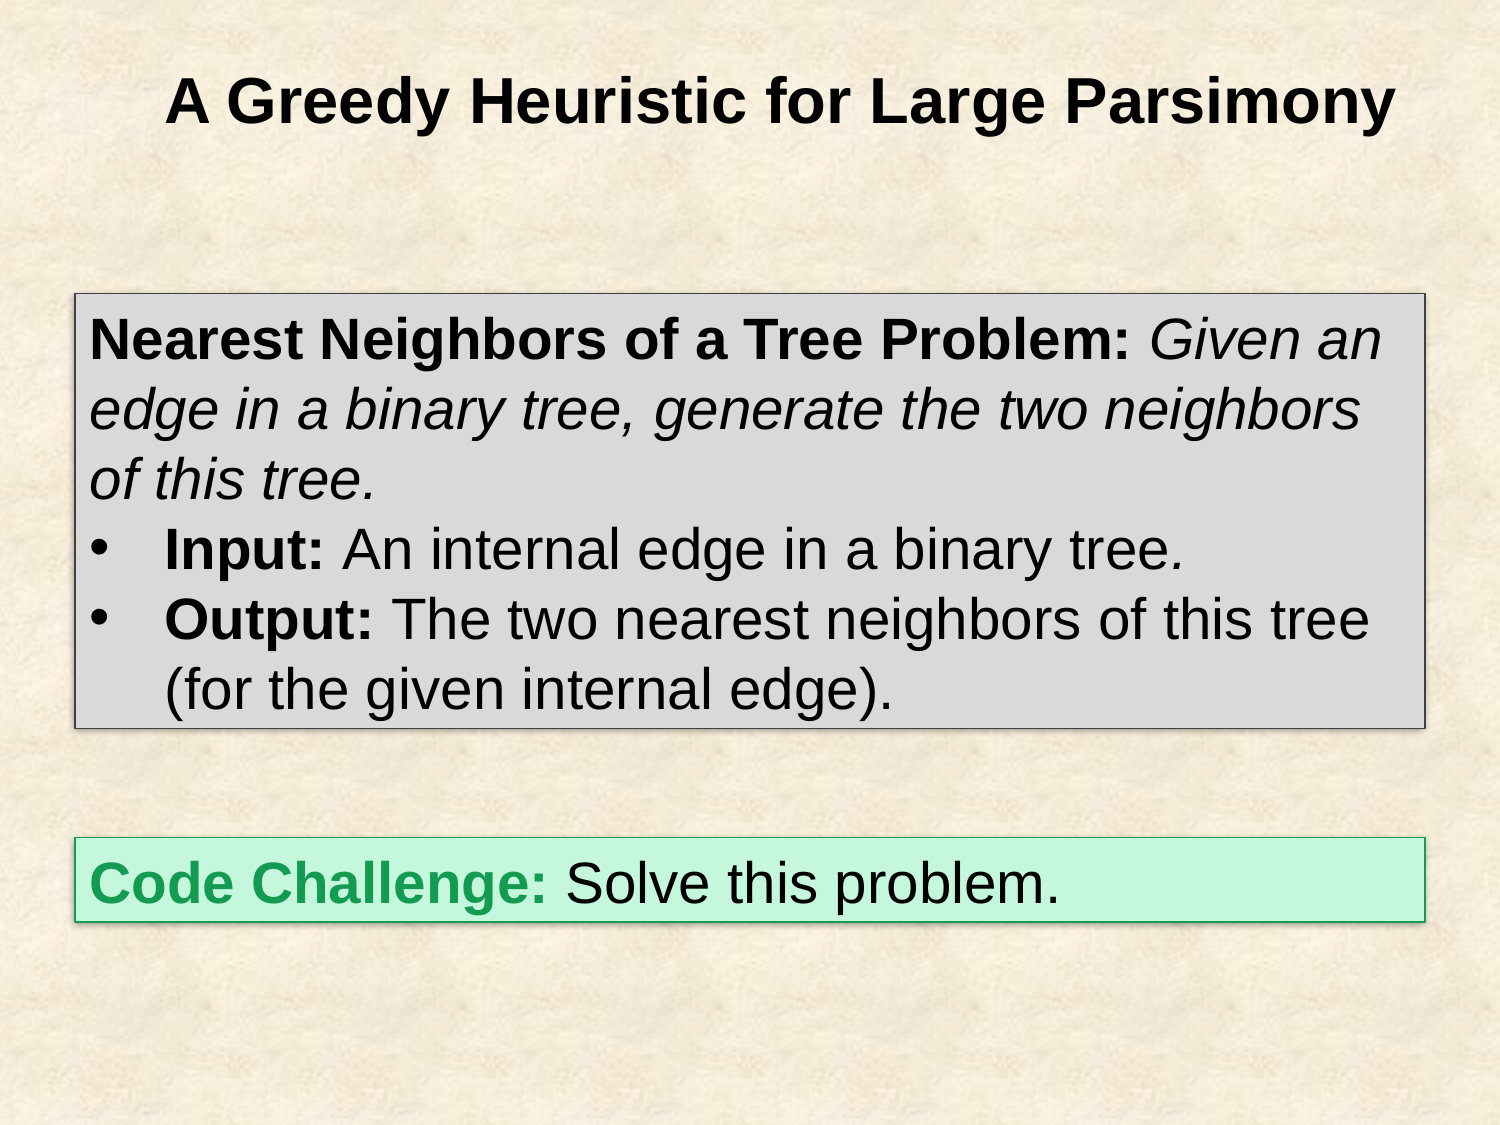

A Greedy Heuristic for Large Parsimony
Nearest Neighbors of a Tree Problem: Given an edge in a binary tree, generate the two neighbors of this tree.
Input: An internal edge in a binary tree.
Output: The two nearest neighbors of this tree (for the given internal edge).
Code Challenge: Solve this problem.